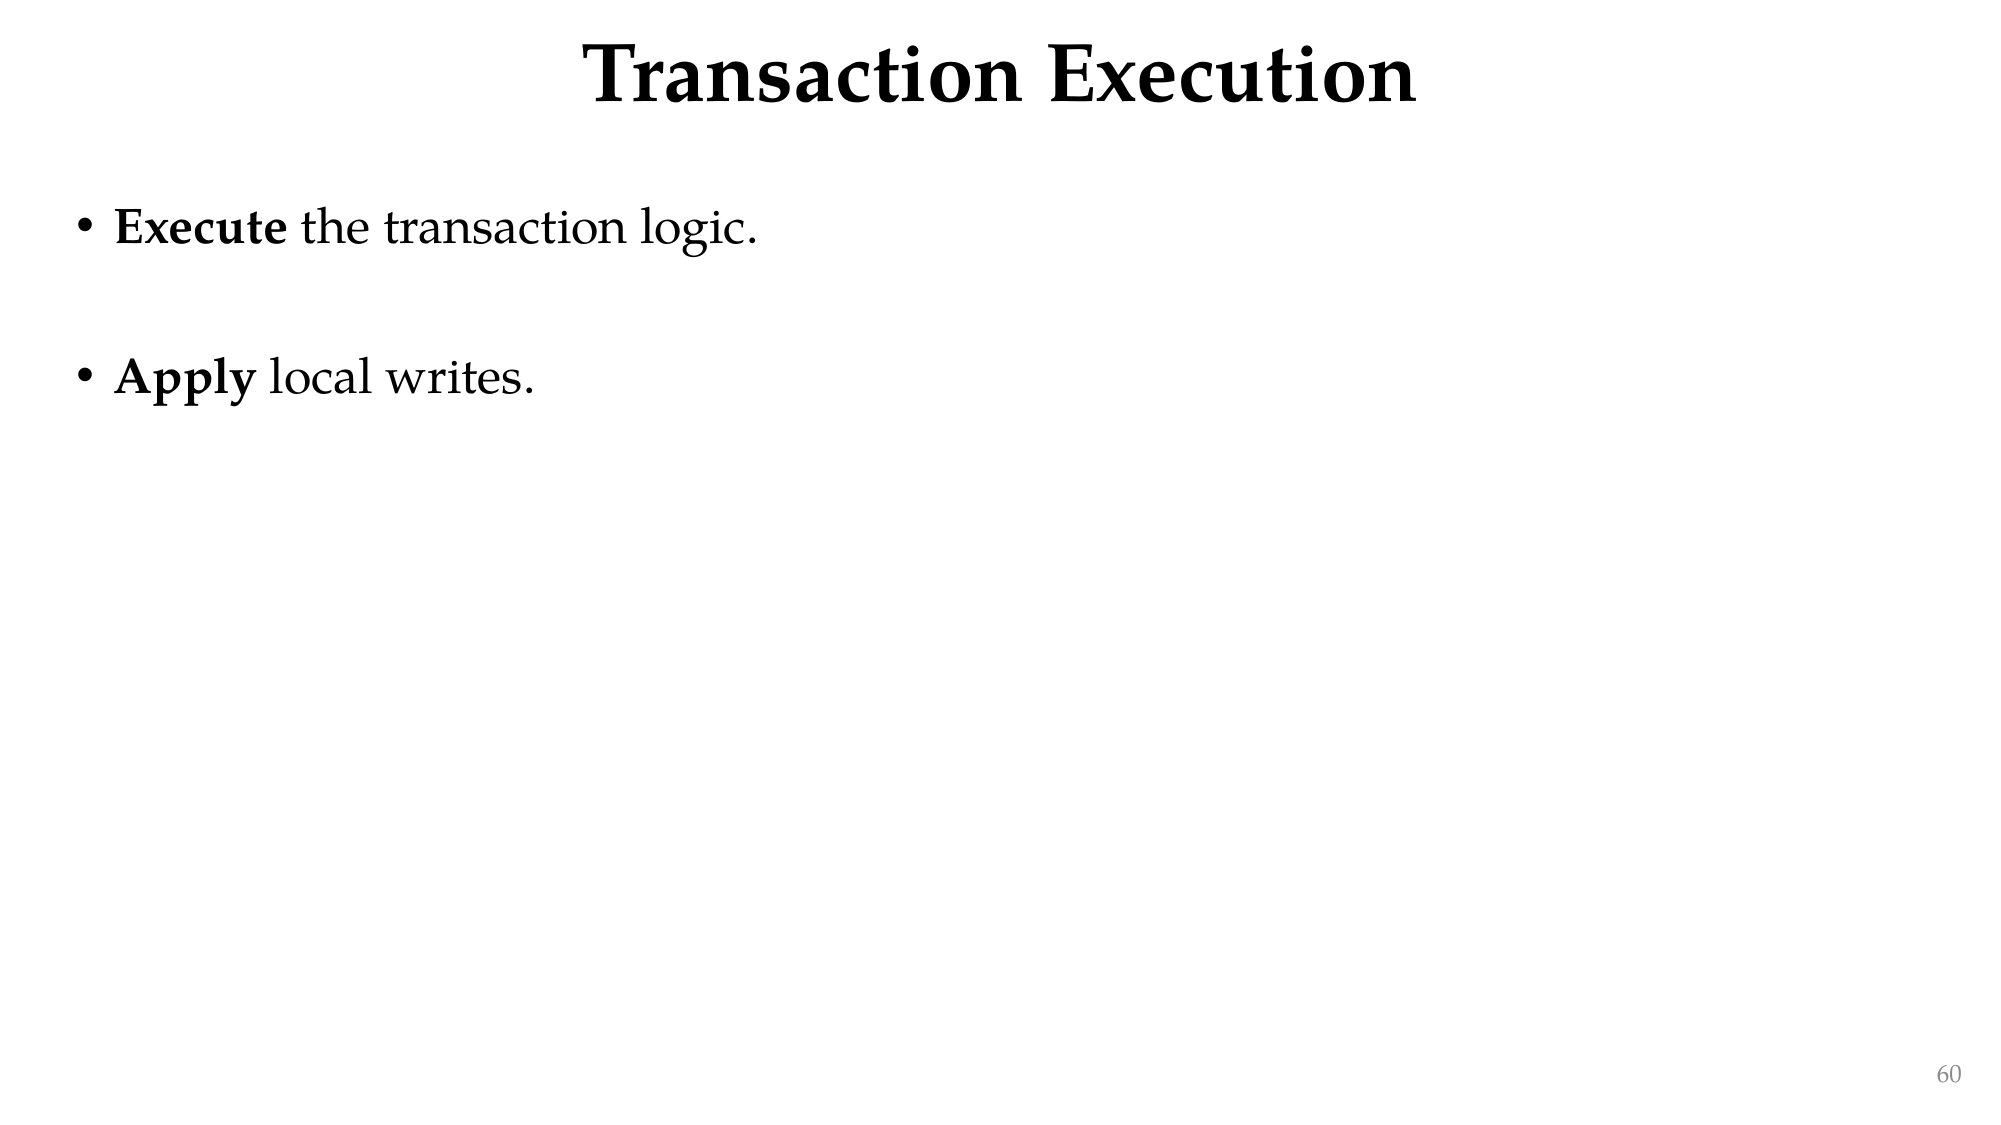

# Transaction Execution
Execute the transaction logic.

Apply local writes.
60